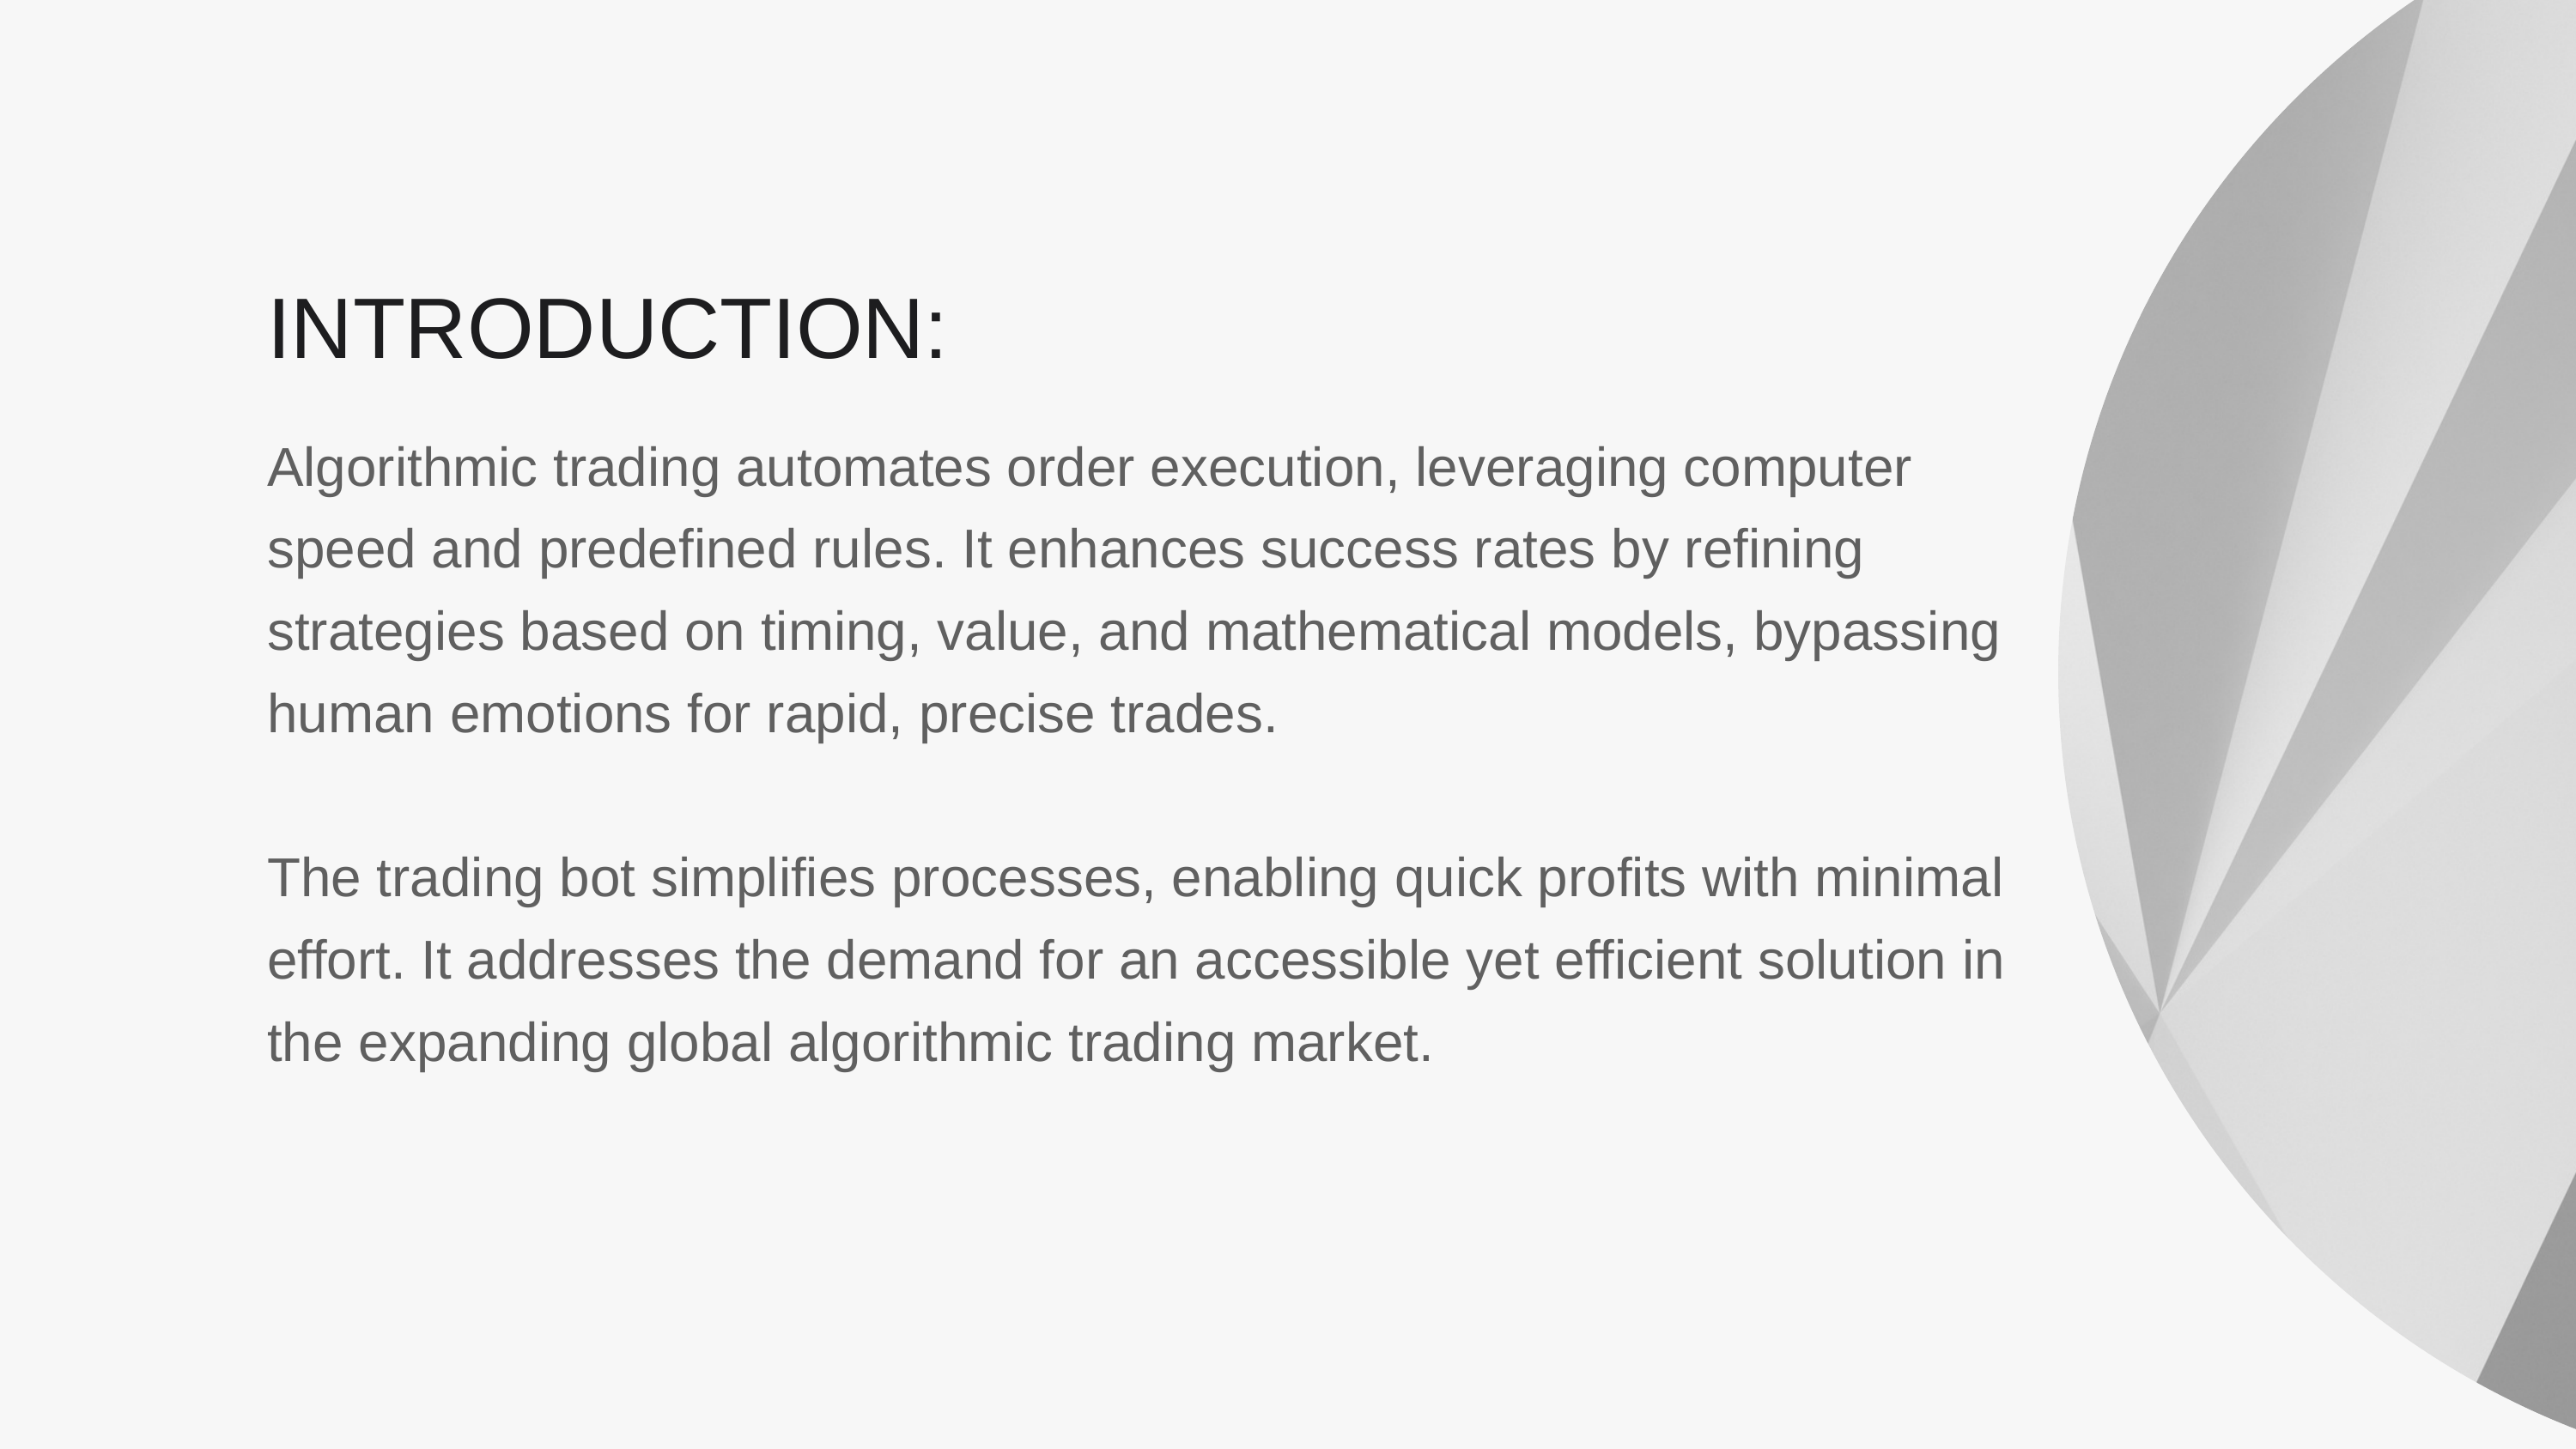

INTRODUCTION:
Algorithmic trading automates order execution, leveraging computer speed and predefined rules. It enhances success rates by refining strategies based on timing, value, and mathematical models, bypassing human emotions for rapid, precise trades.

The trading bot simplifies processes, enabling quick profits with minimal effort. It addresses the demand for an accessible yet efficient solution in the expanding global algorithmic trading market.